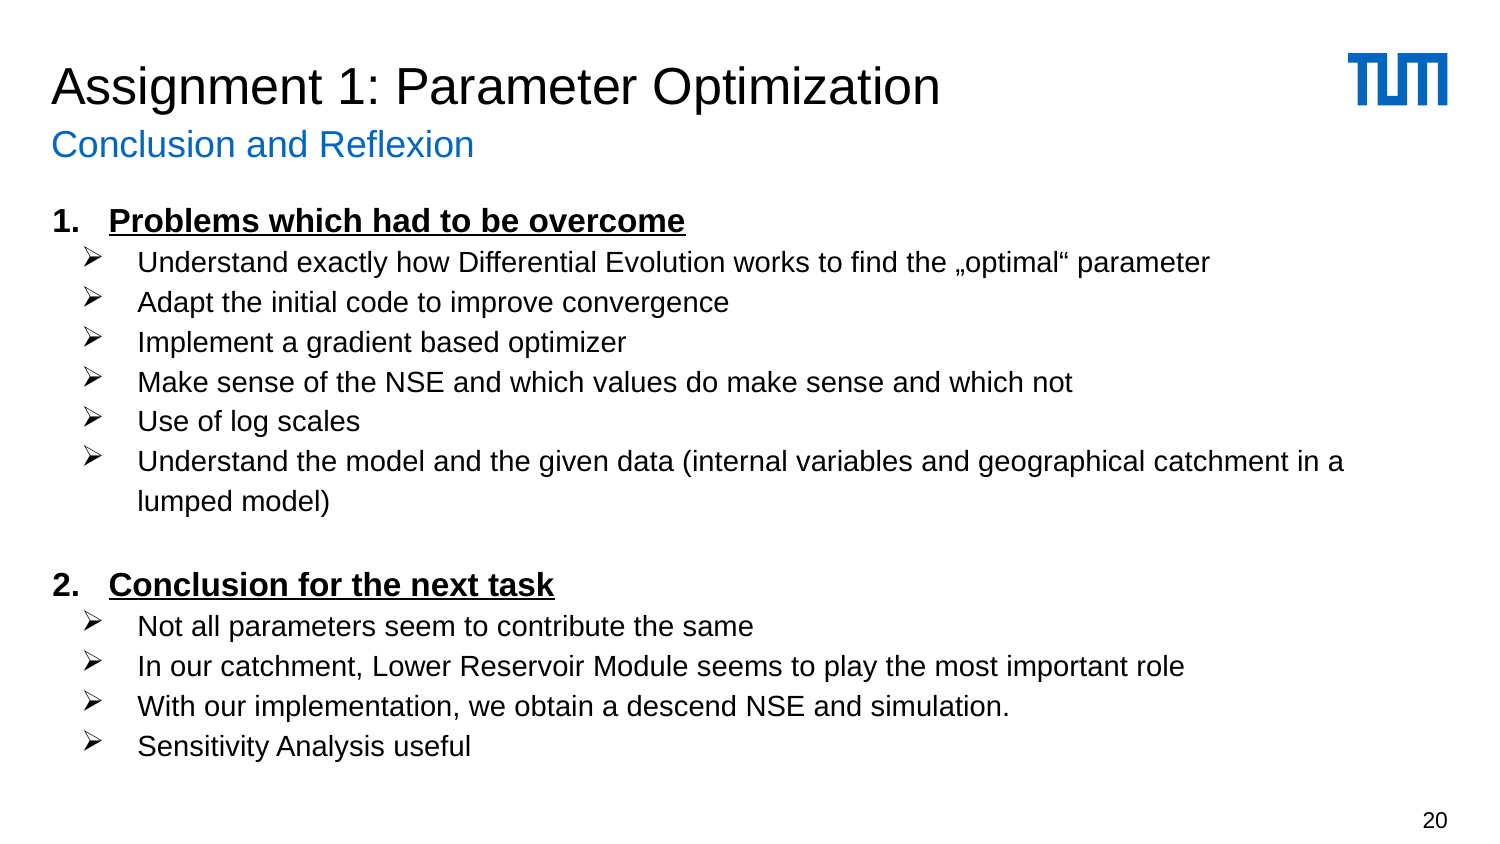

# Assignment 1: Parameter Optimization
Conclusion and Reflexion
Problems which had to be overcome
Understand exactly how Differential Evolution works to find the „optimal“ parameter
Adapt the initial code to improve convergence
Implement a gradient based optimizer
Make sense of the NSE and which values do make sense and which not
Use of log scales
Understand the model and the given data (internal variables and geographical catchment in a lumped model)

Conclusion for the next task
Not all parameters seem to contribute the same
In our catchment, Lower Reservoir Module seems to play the most important role
With our implementation, we obtain a descend NSE and simulation.
Sensitivity Analysis useful
20